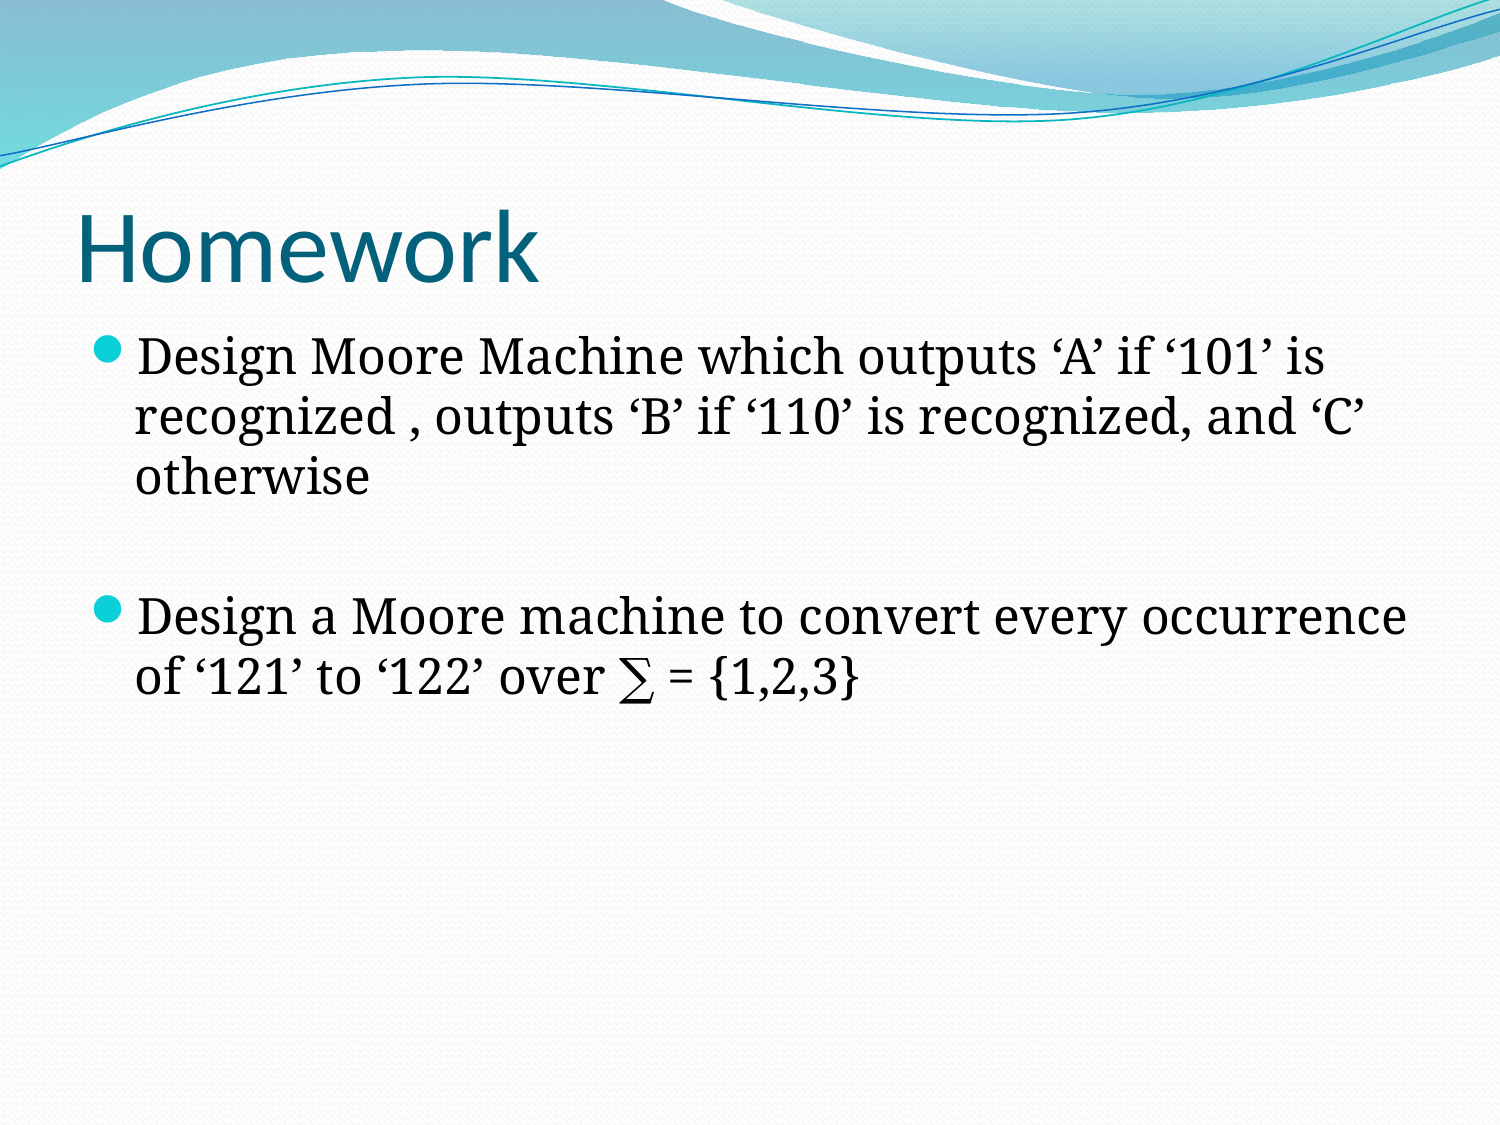

# Homework
Design Moore Machine which outputs ‘A’ if ‘101’ is recognized , outputs ‘B’ if ‘110’ is recognized, and ‘C’ otherwise

Design a Moore machine to convert every occurrence of ‘121’ to ‘122’ over ∑ = {1,2,3}